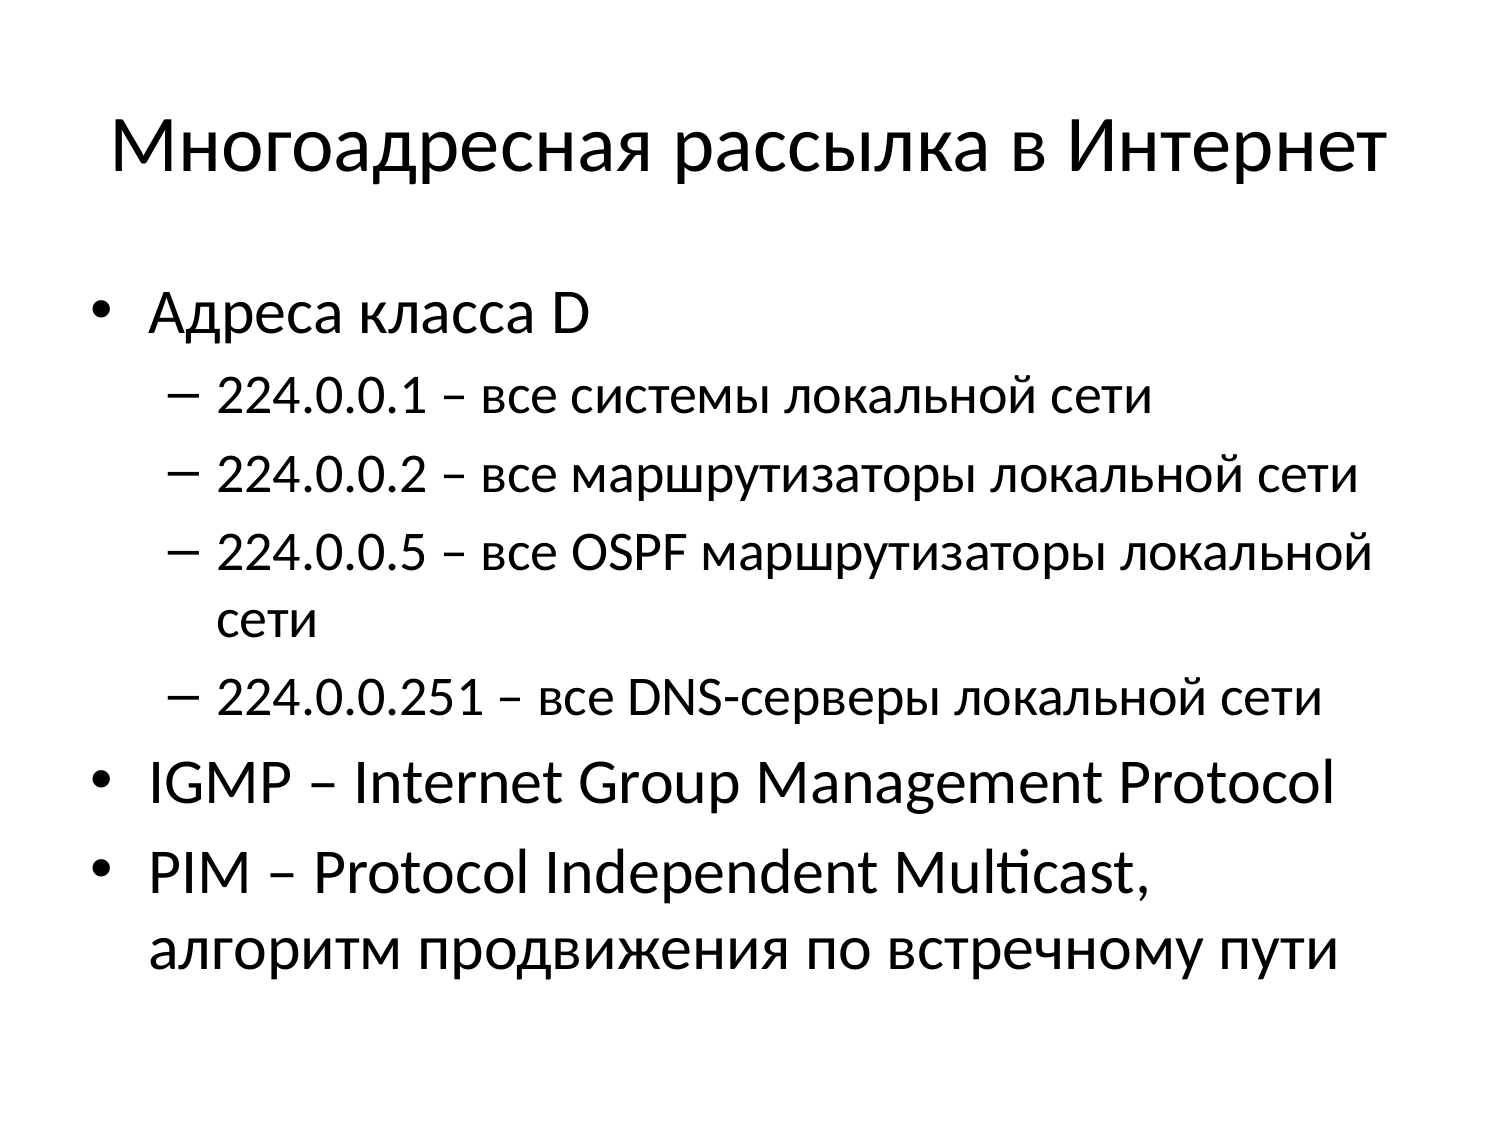

# Многоадресная рассылка в Интернет
Адреса класса D
224.0.0.1 – все системы локальной сети
224.0.0.2 – все маршрутизаторы локальной сети
224.0.0.5 – все OSPF маршрутизаторы локальной сети
224.0.0.251 – все DNS-серверы локальной сети
IGMP – Internet Group Management Protocol
PIM – Protocol Independent Multicast, алгоритм продвижения по встречному пути